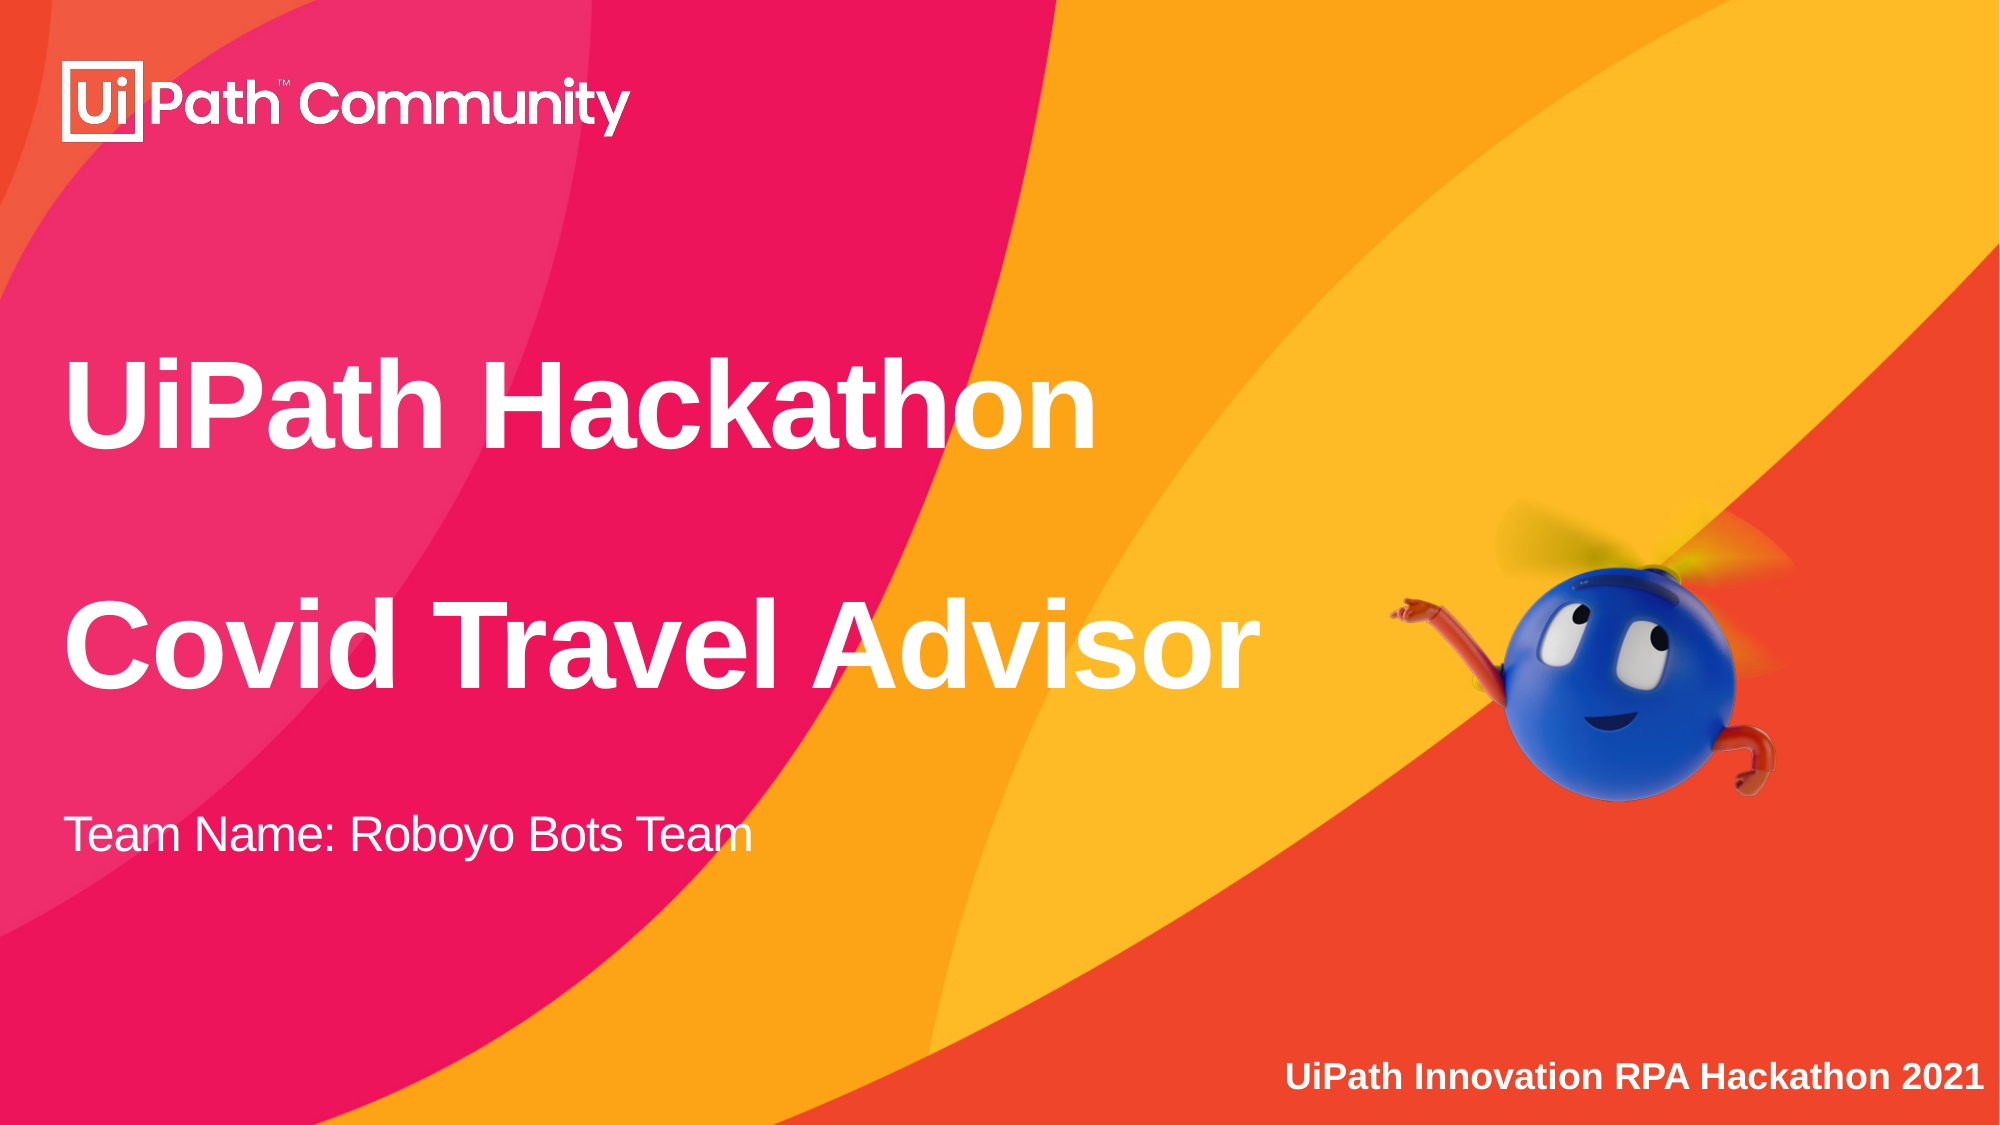

# UiPath Hackathon Covid Travel Advisor

Team Name: Roboyo Bots Team